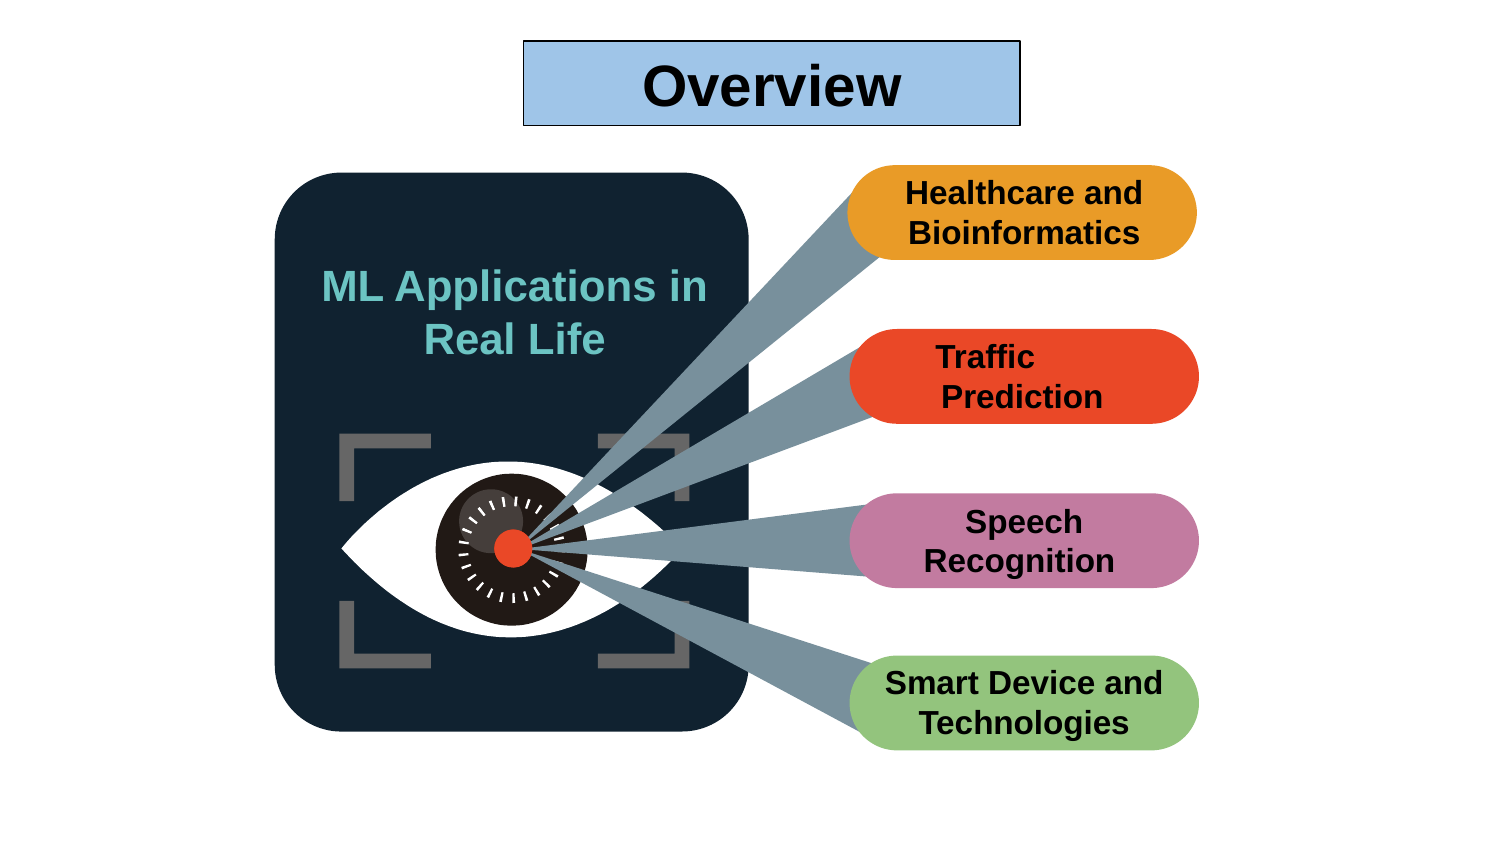

Overview

Healthcare and Bioinformatics
ML Applications in Real Life

 Traffic          Prediction

Speech Recognition

Smart Device and Technologies